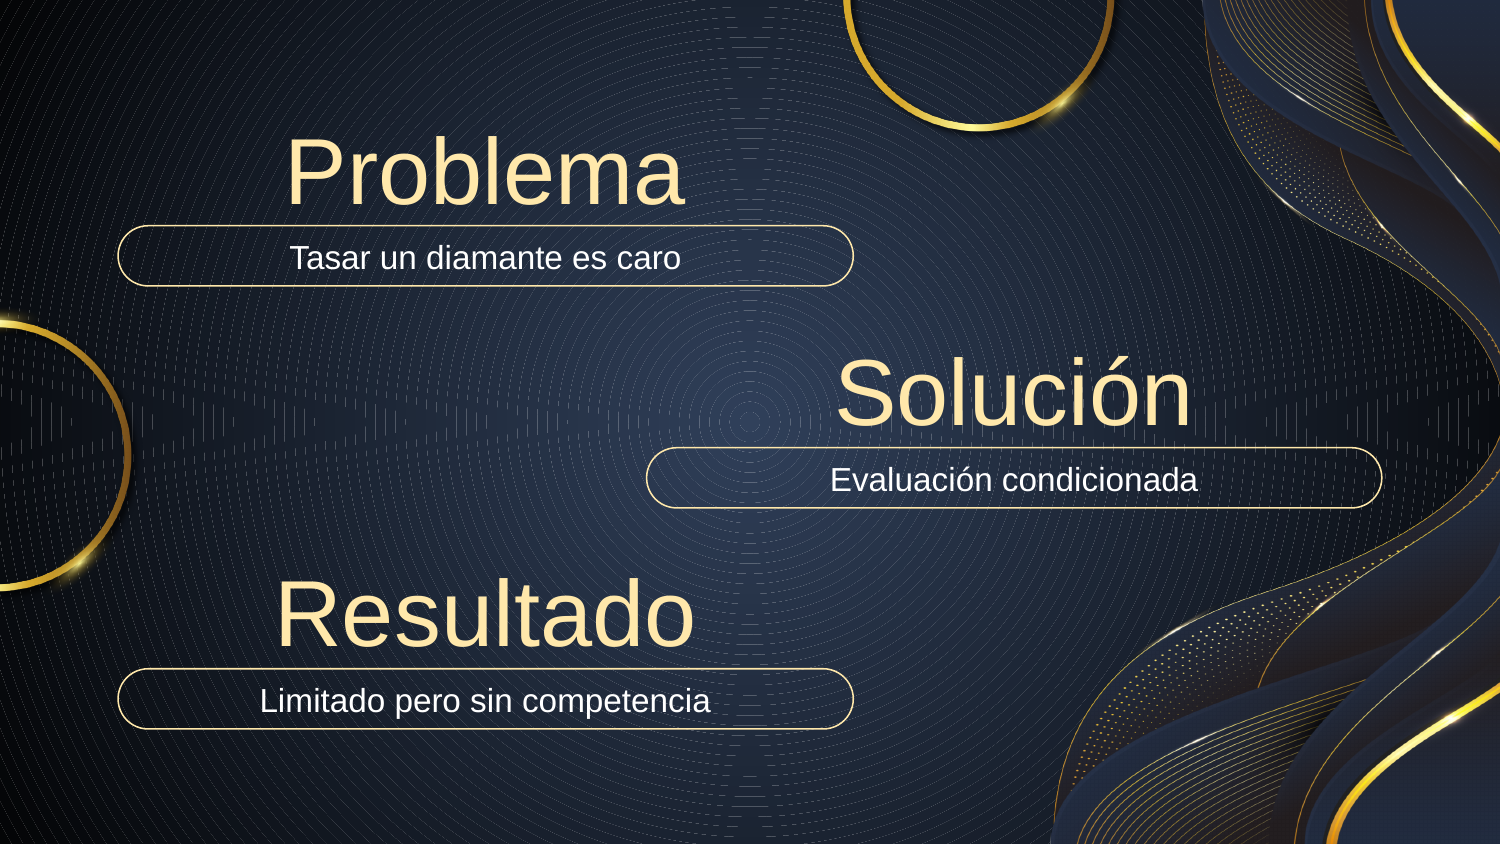

# Problema

Tasar un diamante es caro
Solución

Evaluación condicionada
Resultado

Limitado pero sin competencia